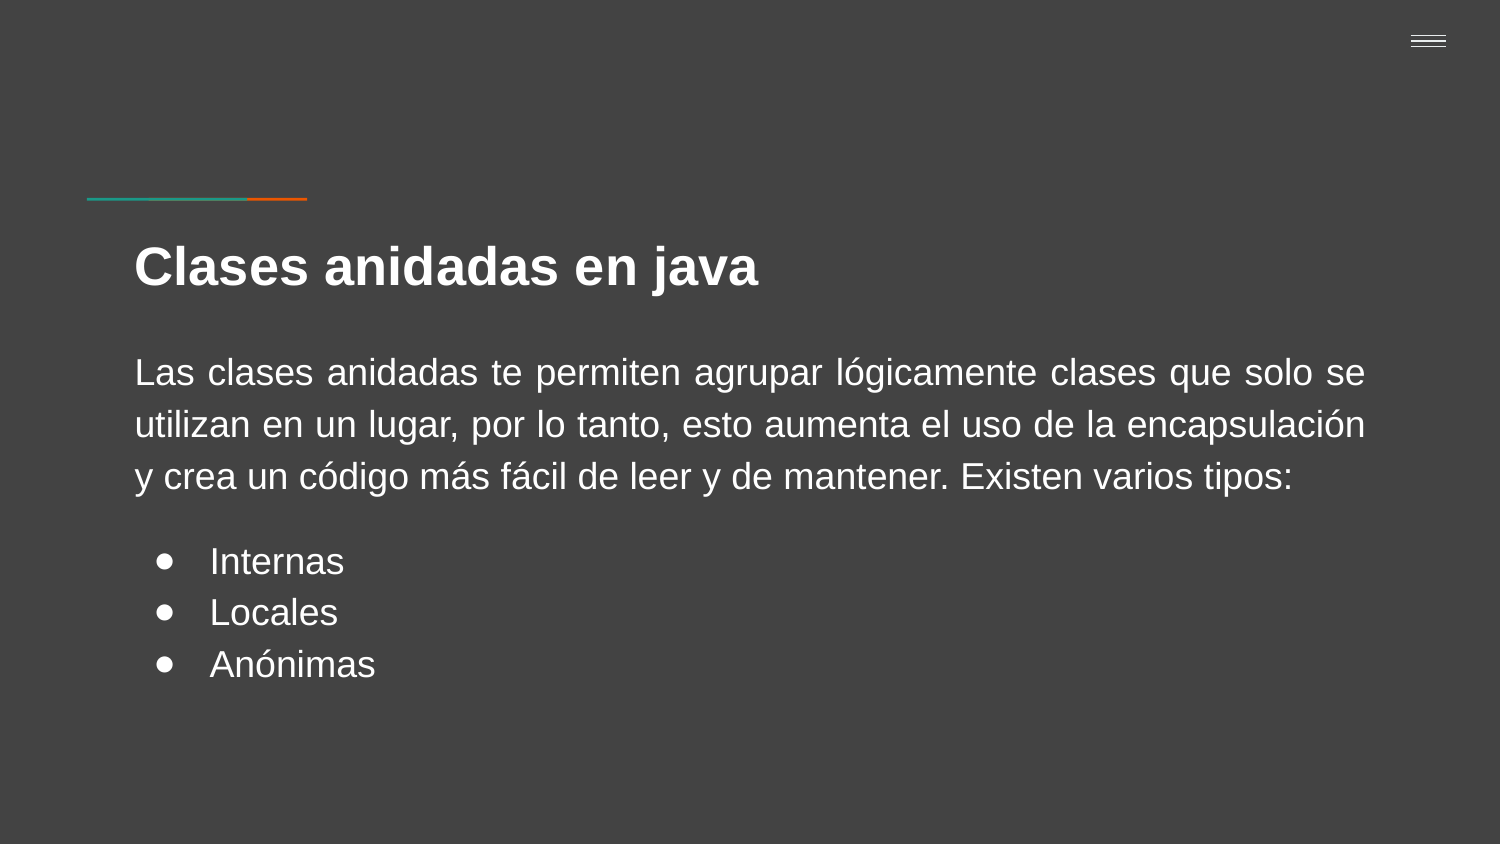

# Clases anidadas en java
Las clases anidadas te permiten agrupar lógicamente clases que solo se utilizan en un lugar, por lo tanto, esto aumenta el uso de la encapsulación y crea un código más fácil de leer y de mantener. Existen varios tipos:
Internas
Locales
Anónimas